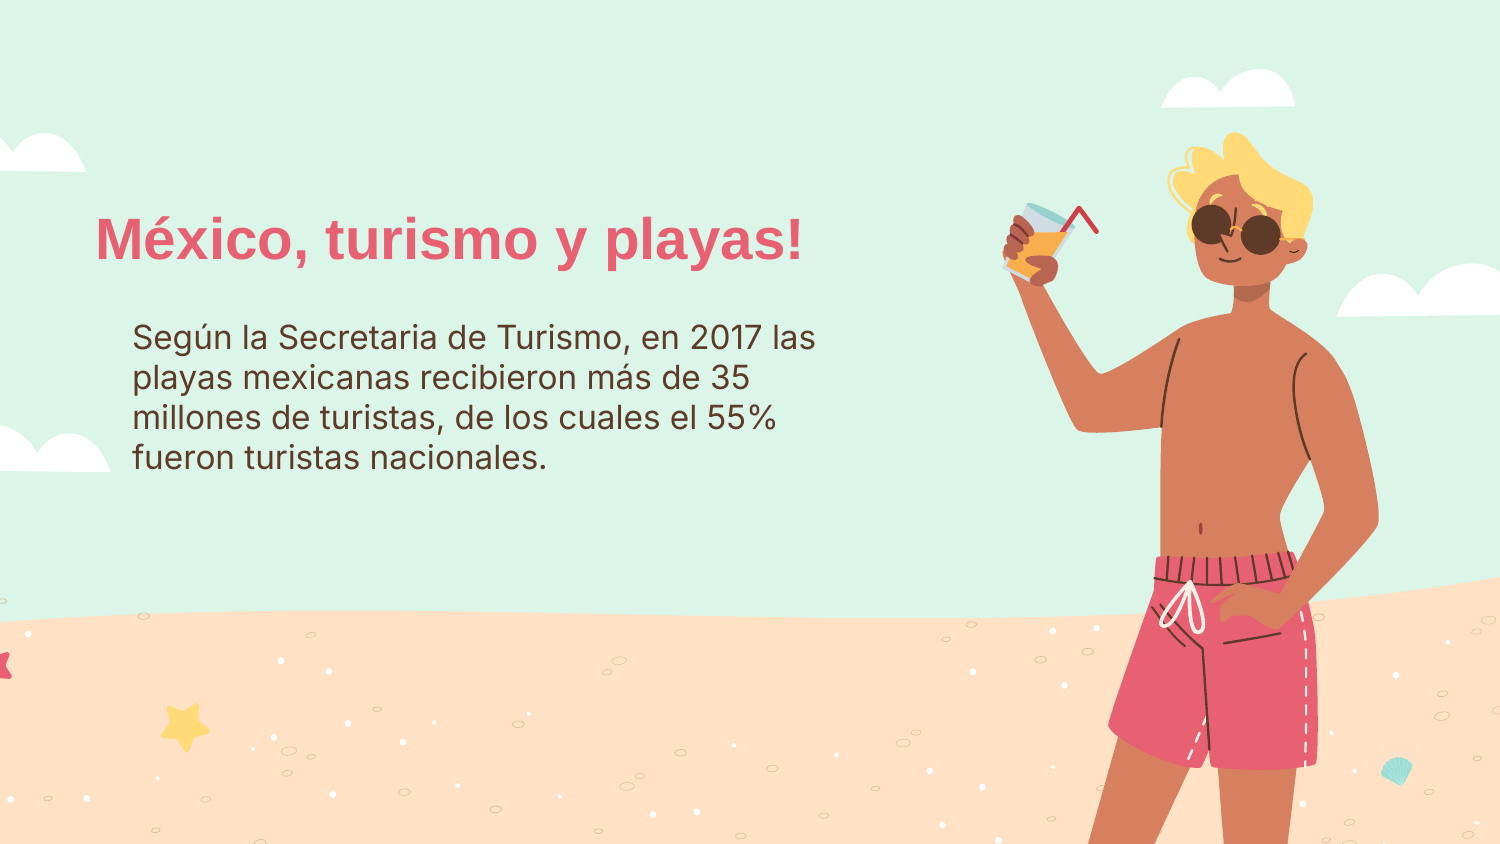

# México, turismo y playas!
Según la Secretaria de Turismo, en 2017 las playas mexicanas recibieron más de 35 millones de turistas, de los cuales el 55% fueron turistas nacionales.